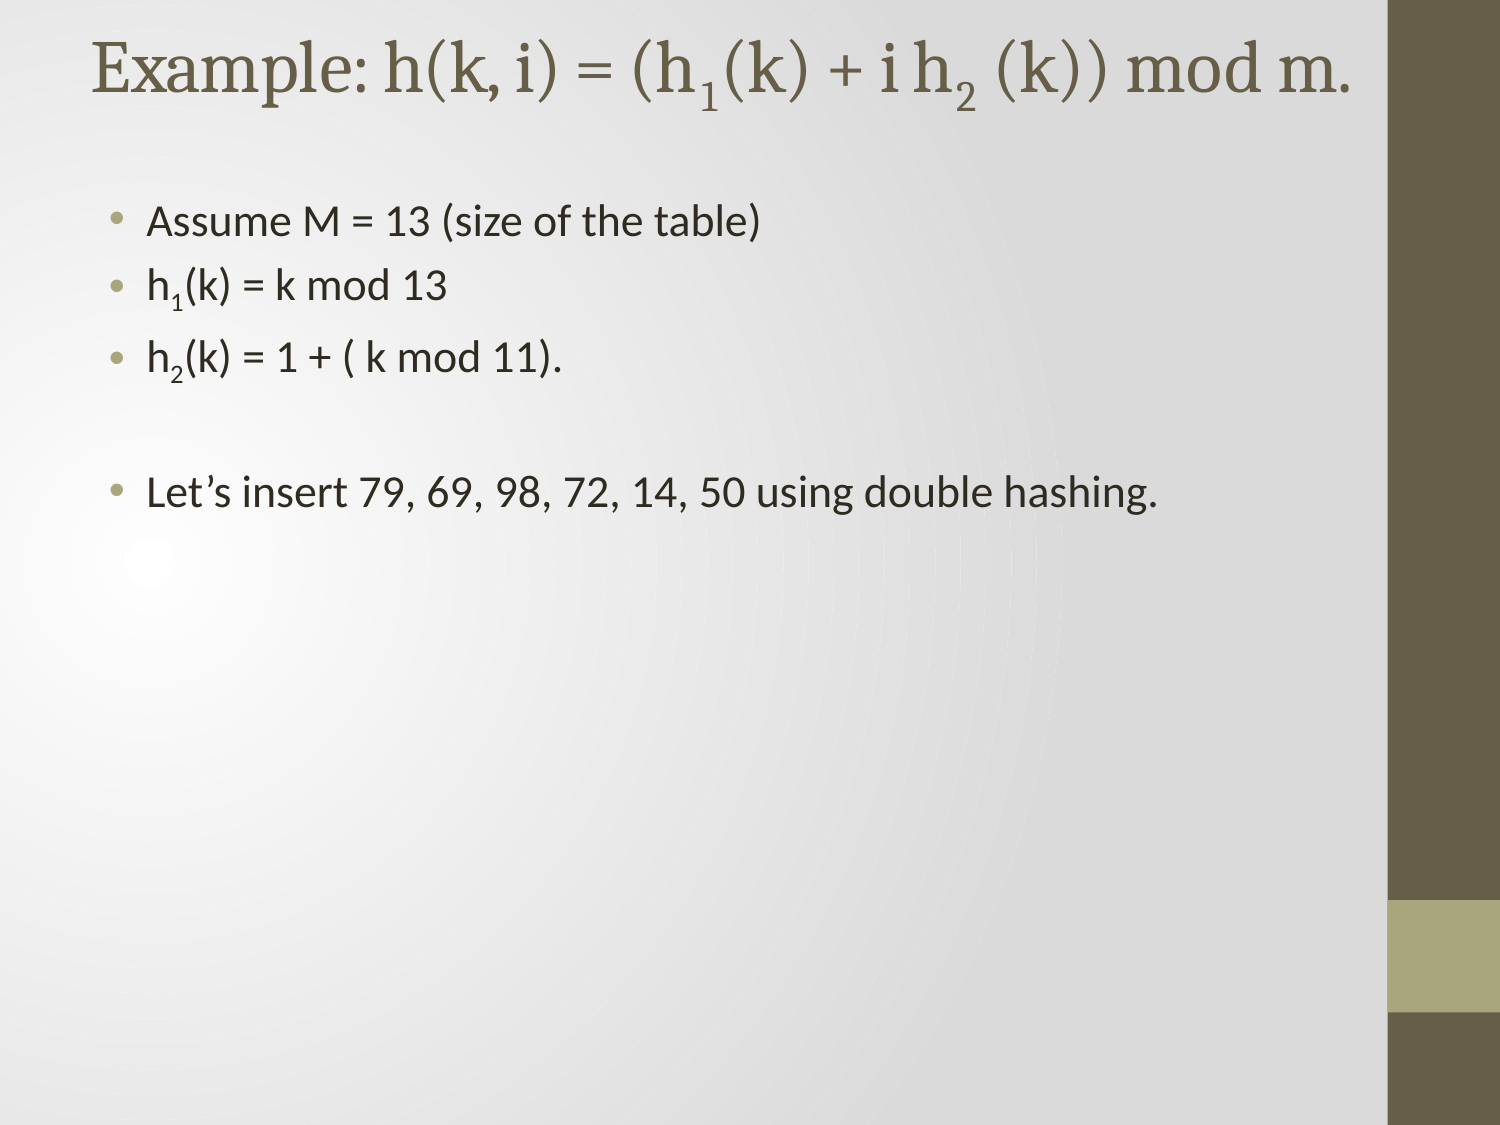

# Example: h(k, i) = (h1(k) + i h2 (k)) mod m.
Assume M = 13 (size of the table)
h1(k) = k mod 13
h2(k) = 1 + ( k mod 11).

Let’s insert 79, 69, 98, 72, 14, 50 using double hashing.